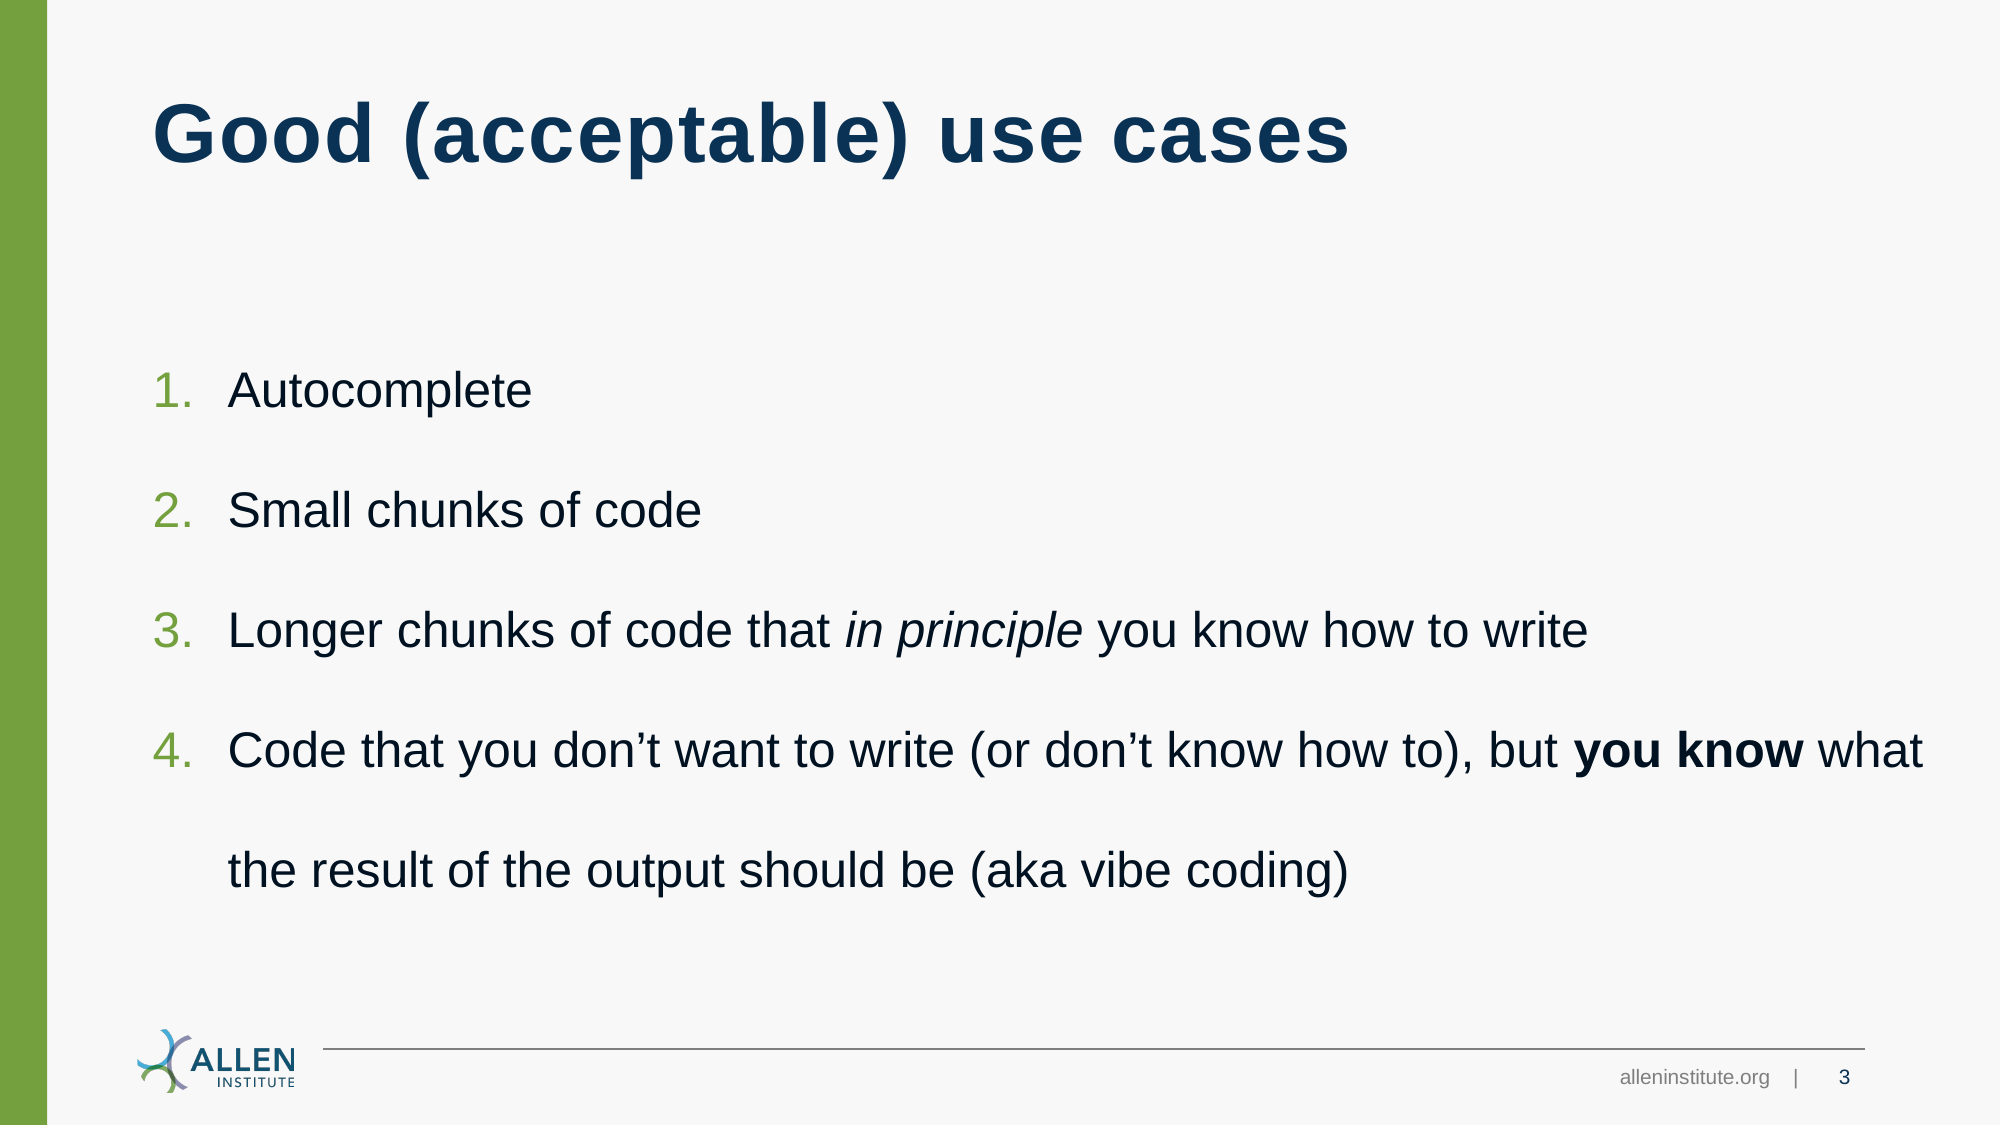

# Good (acceptable) use cases
Autocomplete
Small chunks of code
Longer chunks of code that in principle you know how to write
Code that you don’t want to write (or don’t know how to), but you know what the result of the output should be (aka vibe coding)
3